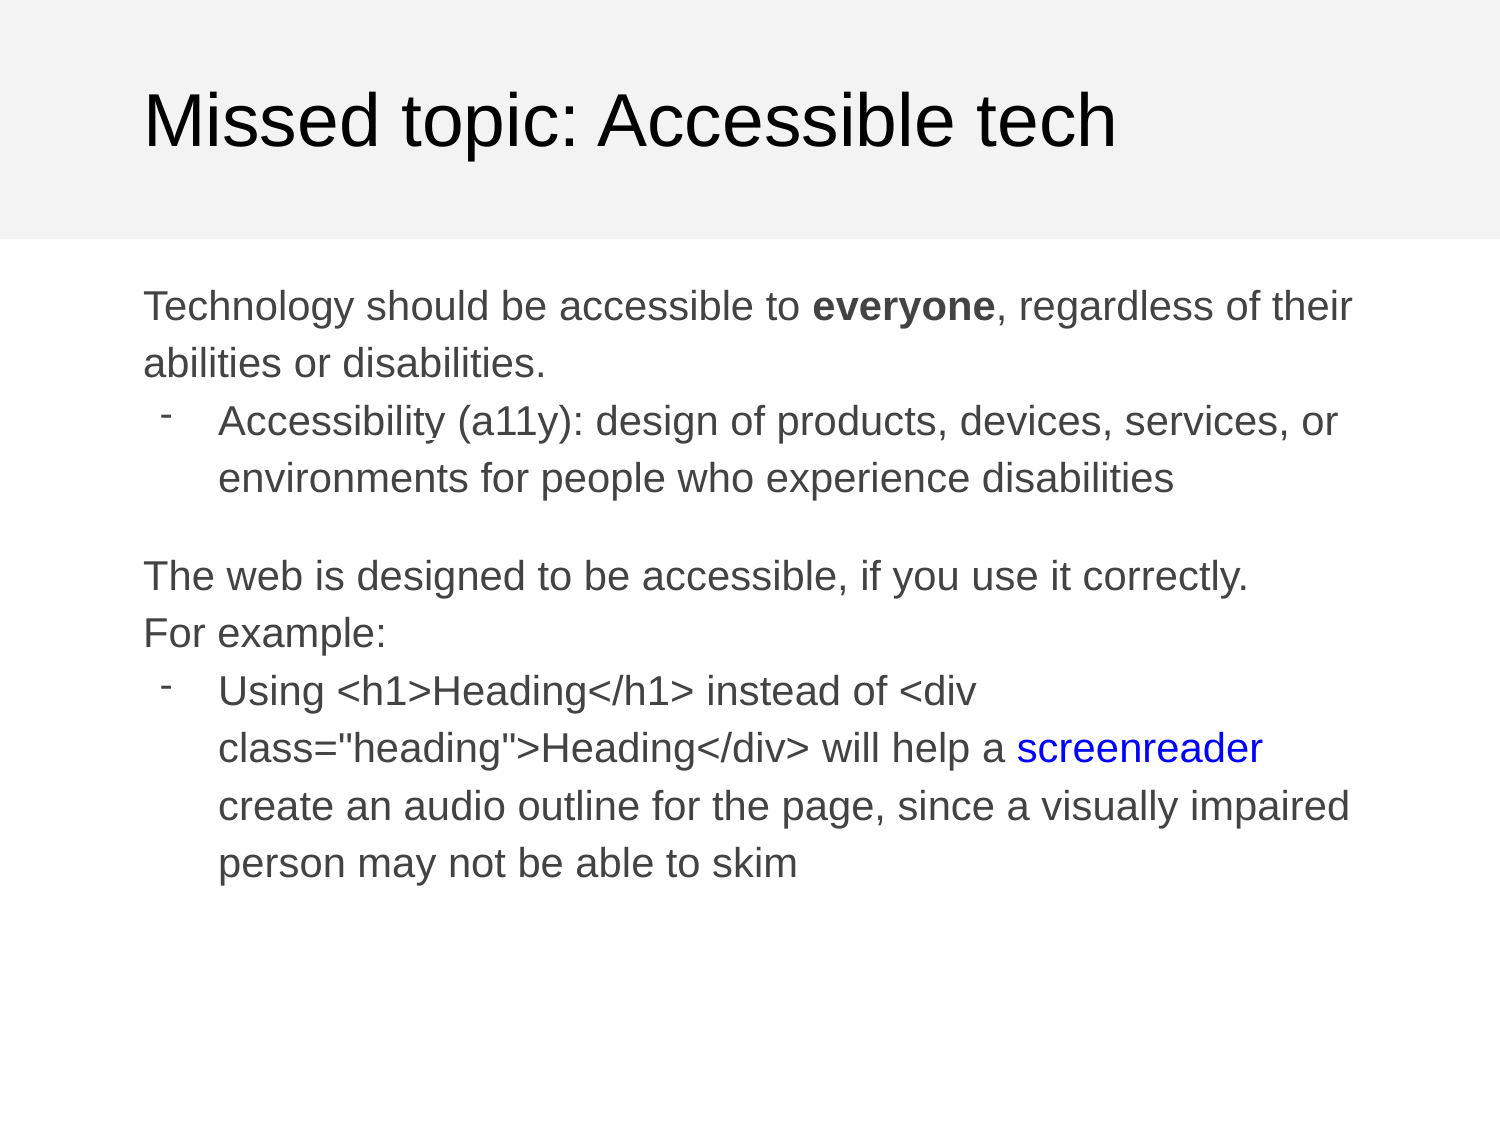

Missed topic: Accessible tech
Technology should be accessible to everyone, regardless of their abilities or disabilities.
Accessibility (a11y): design of products, devices, services, or environments for people who experience disabilities

The web is designed to be accessible, if you use it correctly.
For example:
Using <h1>Heading</h1> instead of <div class="heading">Heading</div> will help a screenreader create an audio outline for the page, since a visually impaired person may not be able to skim